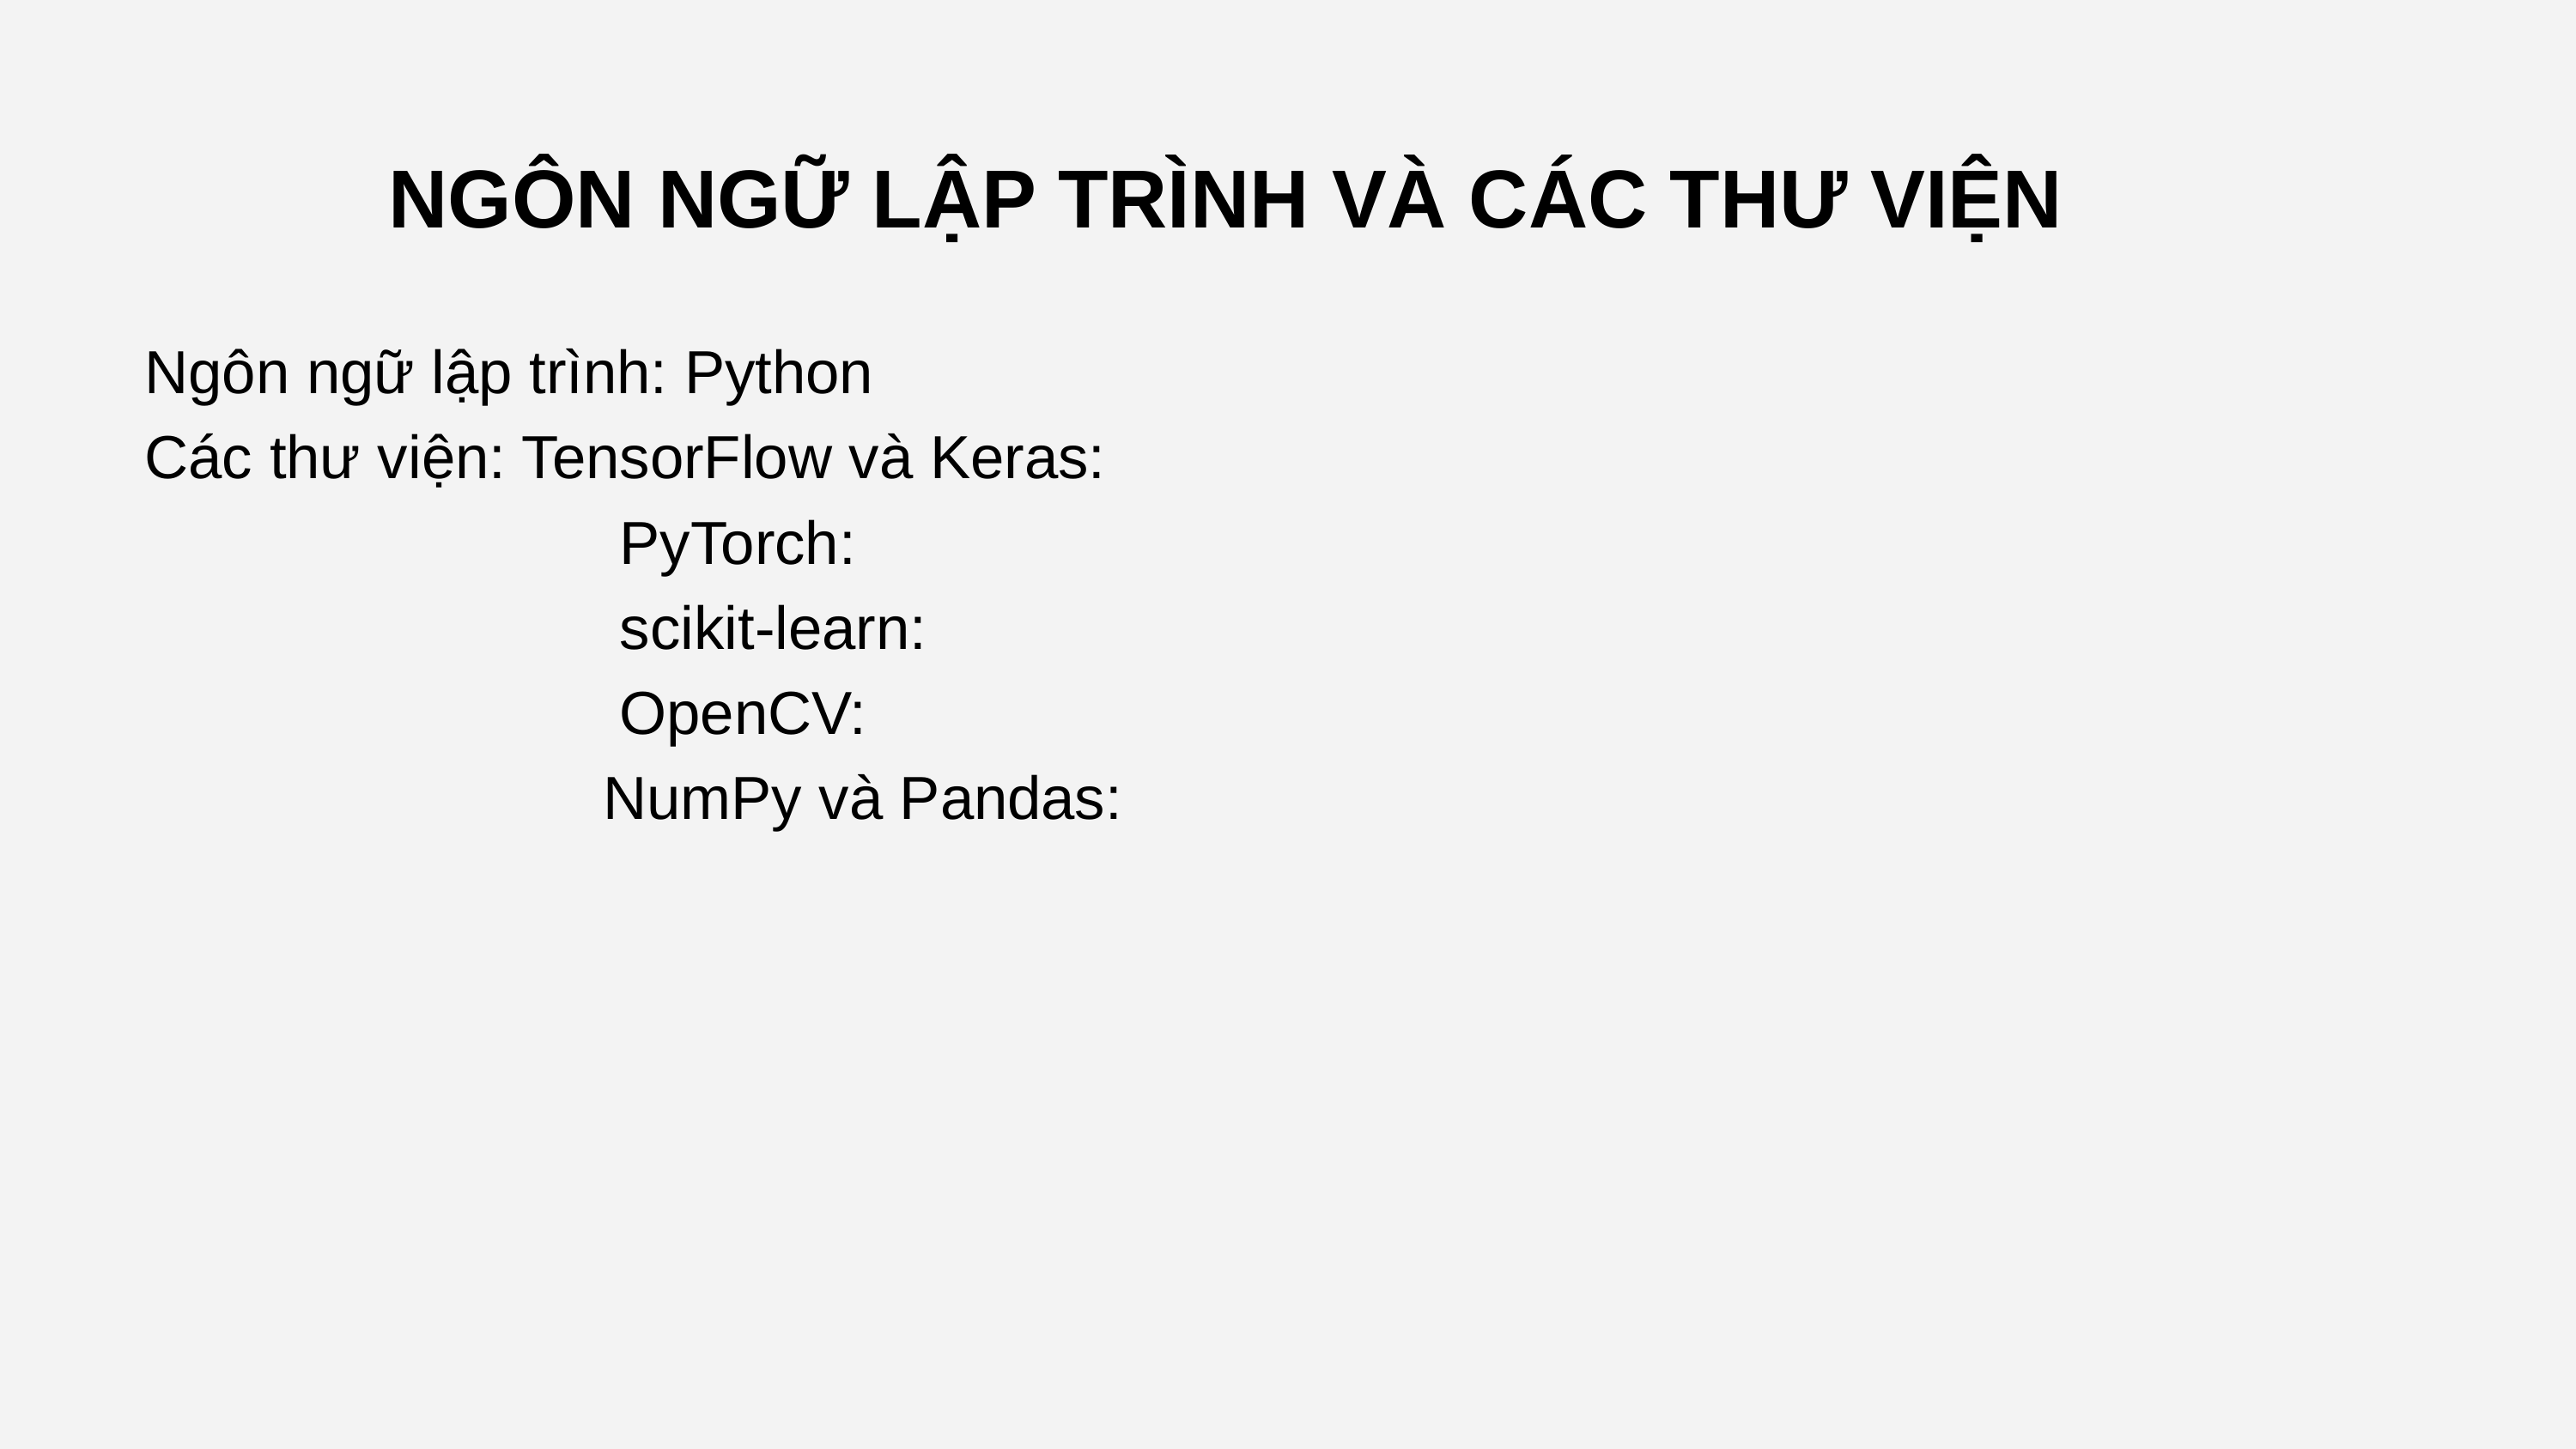

NGÔN NGỮ LẬP TRÌNH VÀ CÁC THƯ VIỆN
Ngôn ngữ lập trình: Python
Các thư viện: TensorFlow và Keras:
                            PyTorch:
                            scikit-learn:
                            OpenCV:
                           NumPy và Pandas: